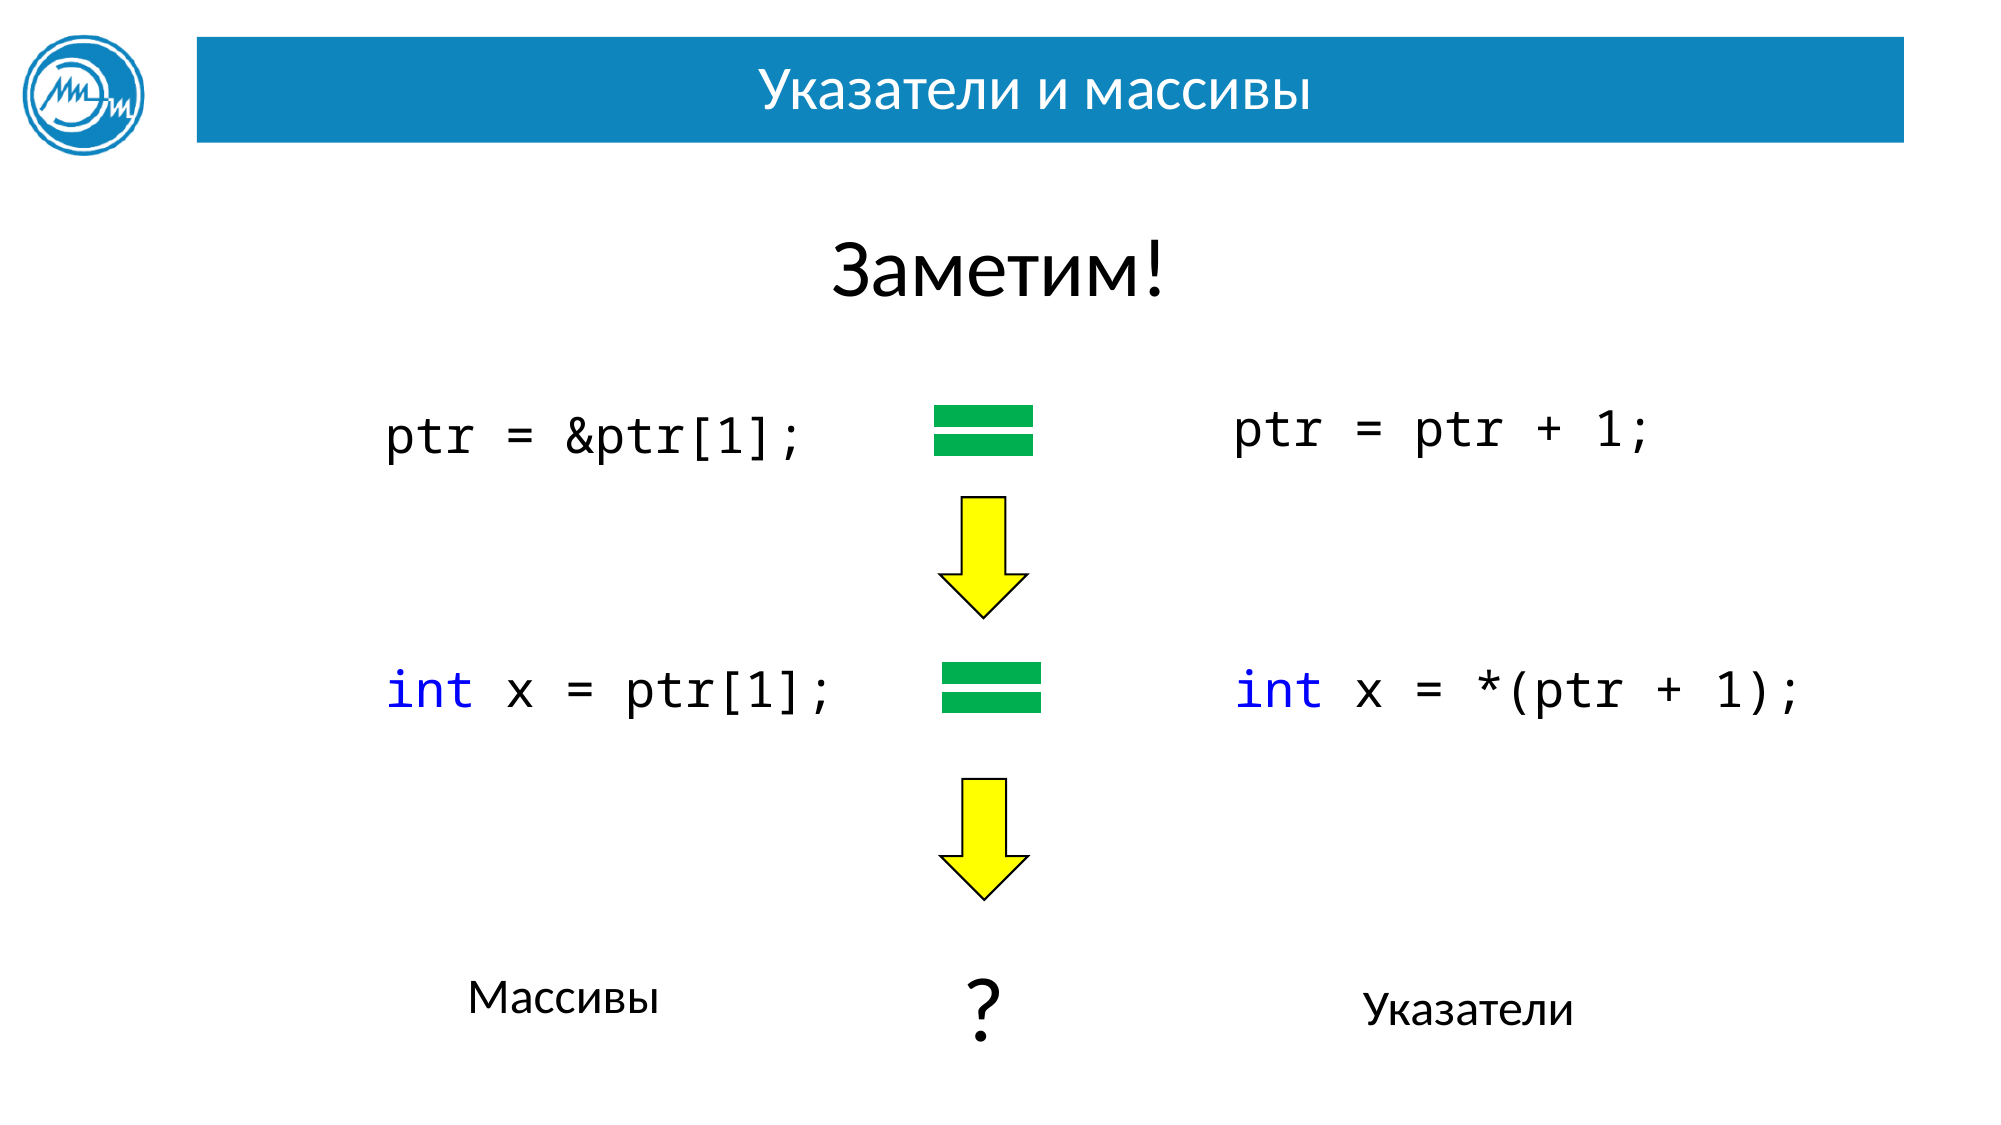

# Указатели и массивы
Заметим!

ptr = ptr + 1;
ptr = &ptr[1];

int x = ptr[1];
int x = *(ptr + 1);

?
Массивы
Указатели